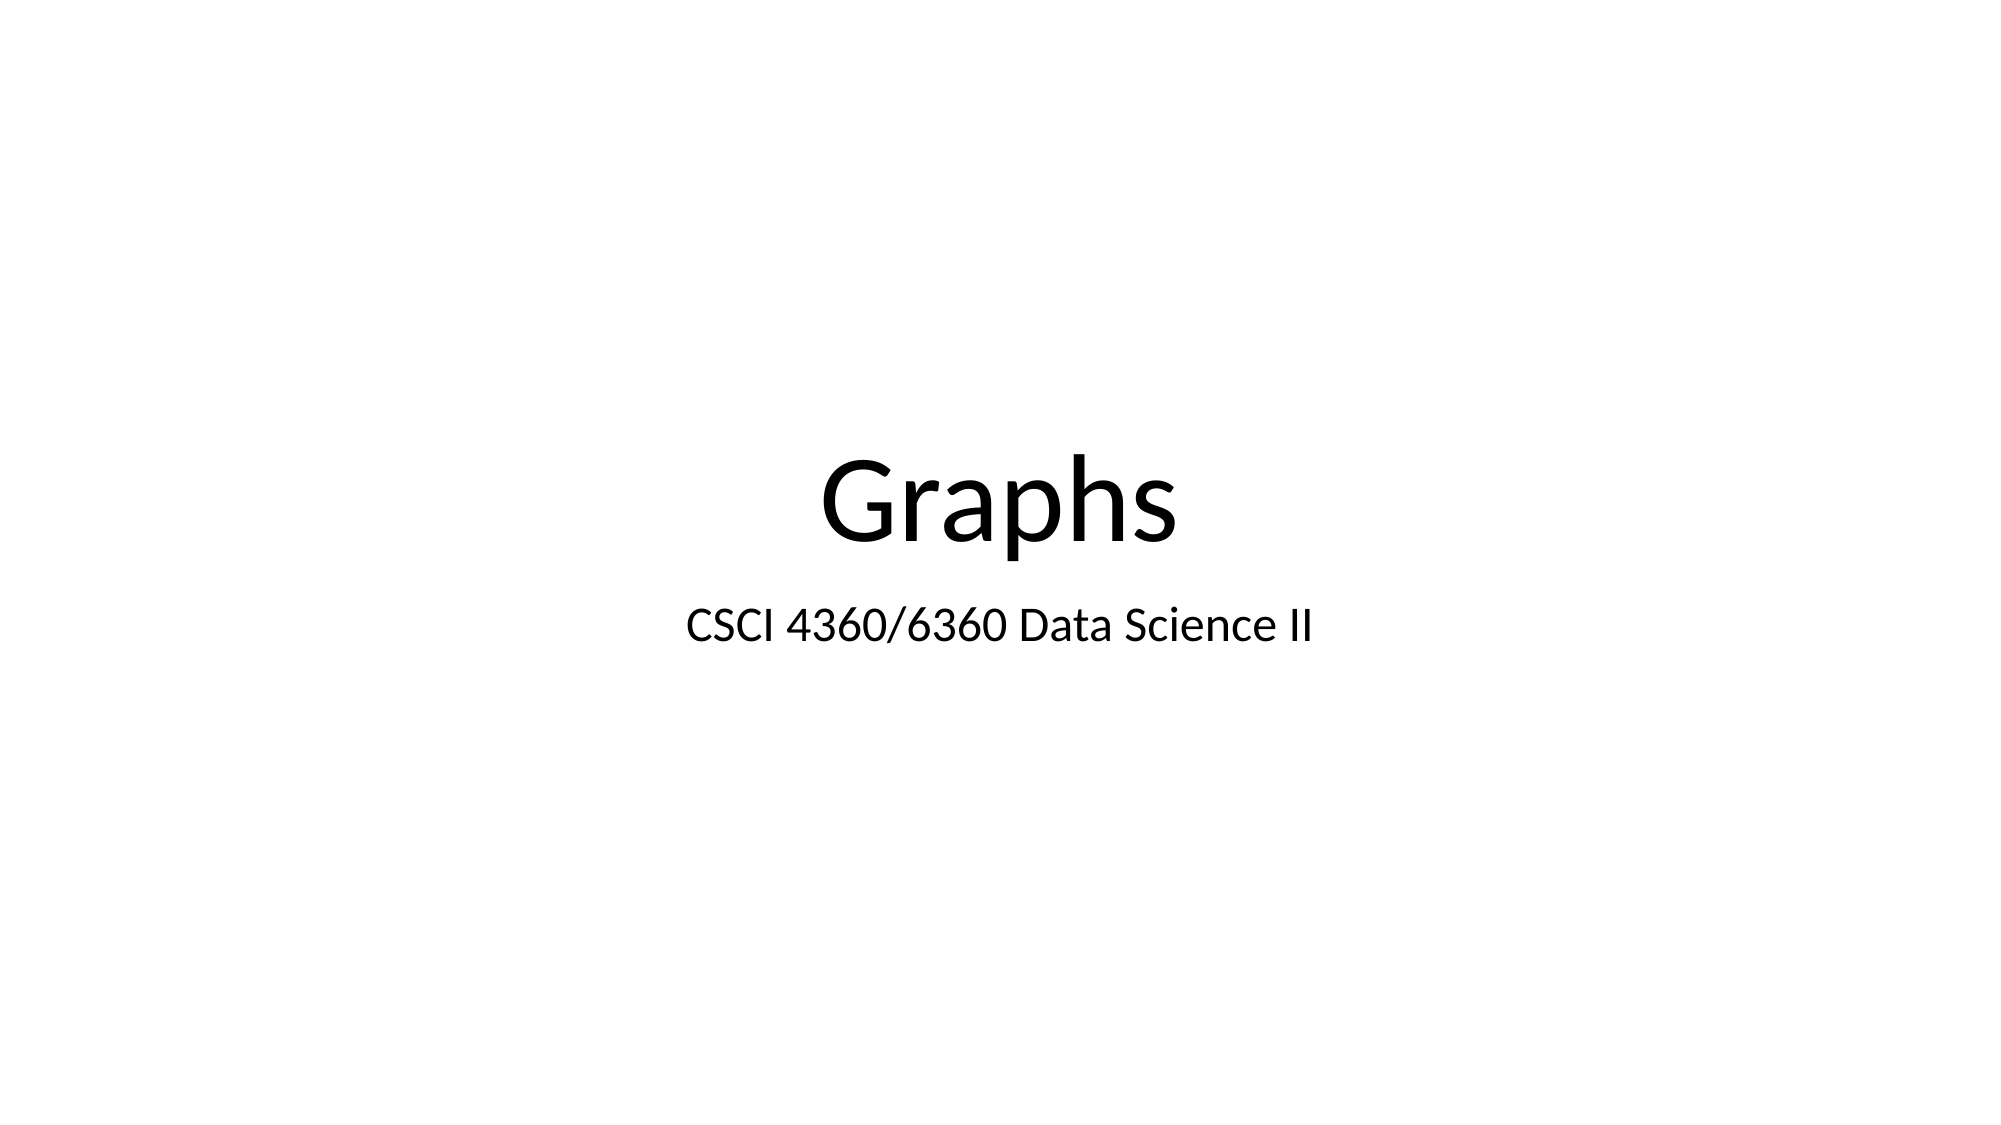

# Graphs
CSCI 4360/6360 Data Science II